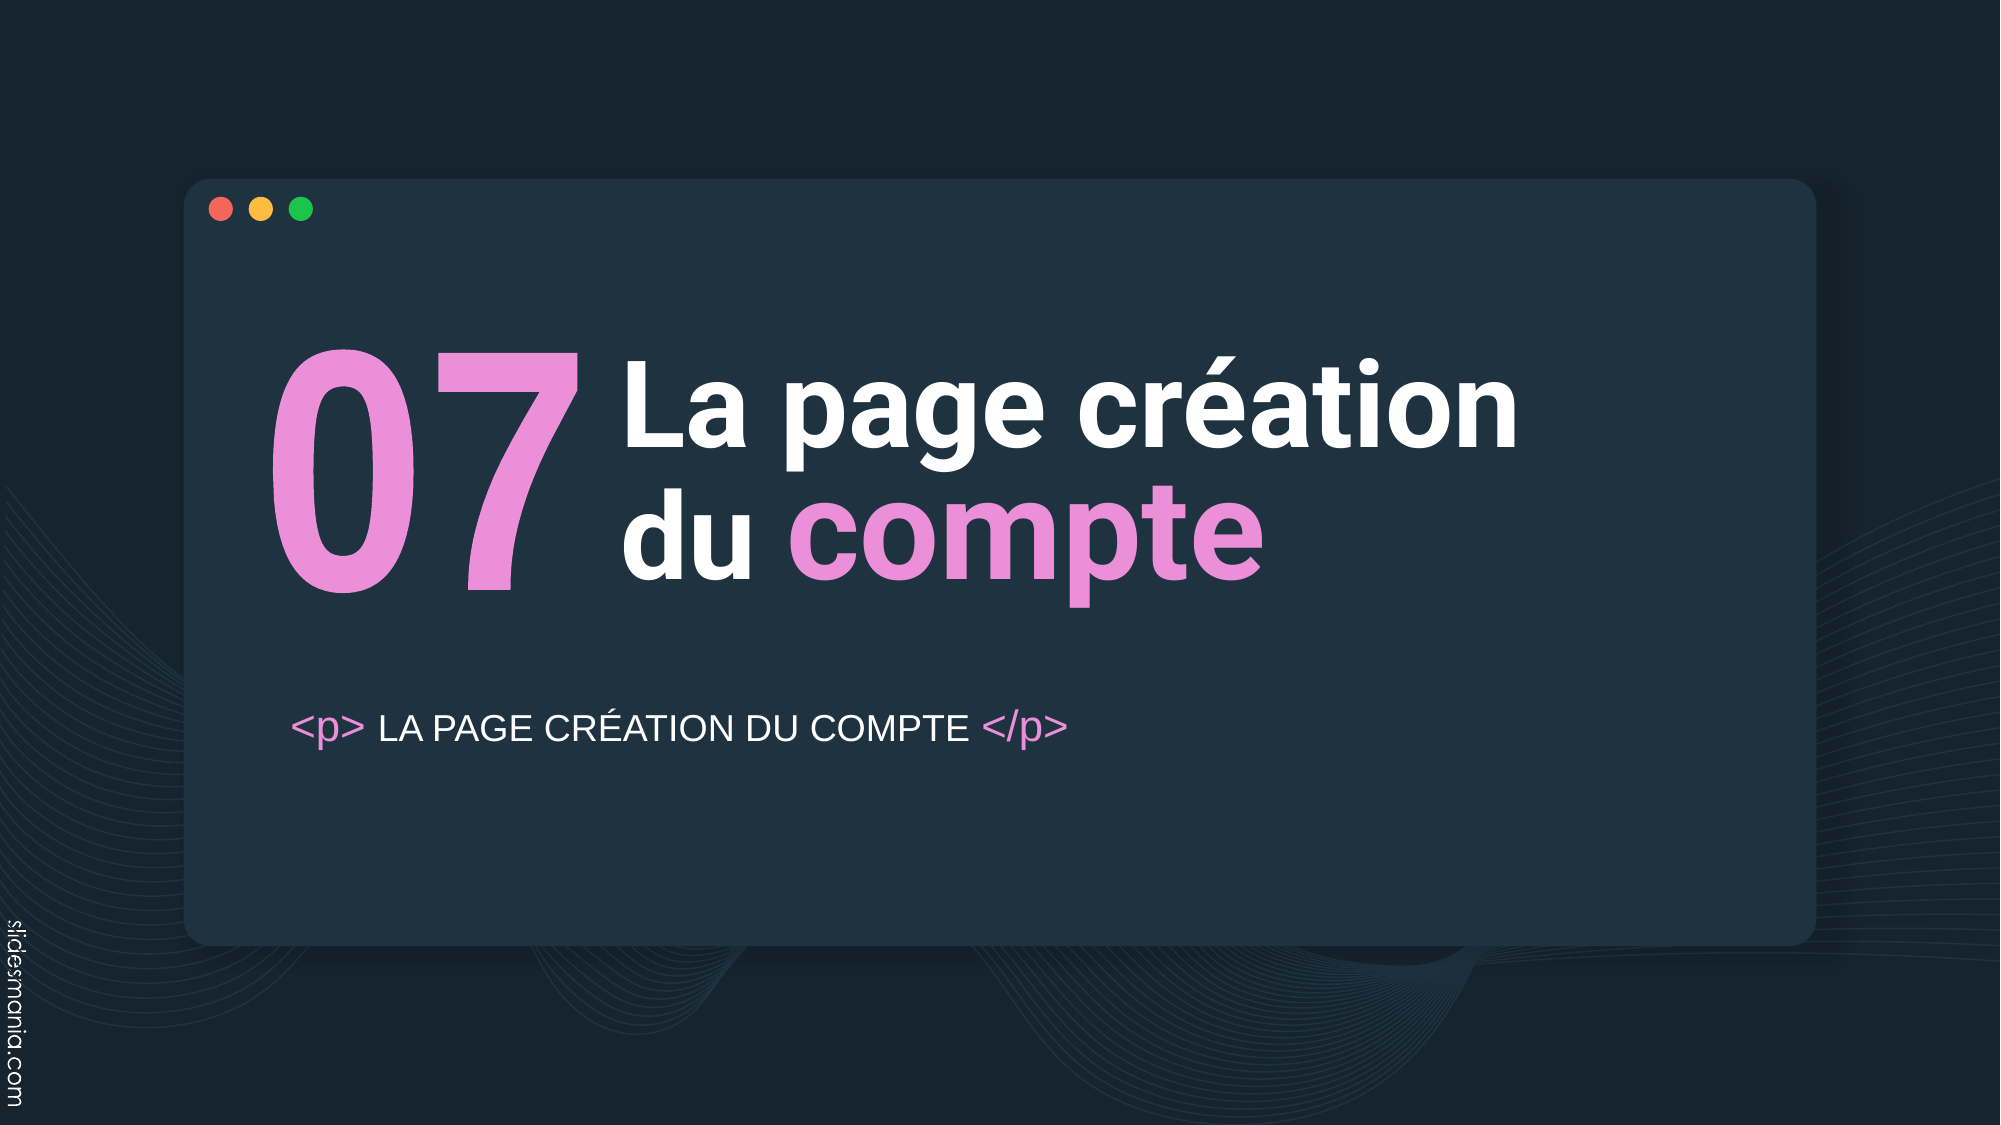

# La page création du compte
07
<p> LA PAGE CRÉATION DU COMPTE </p>